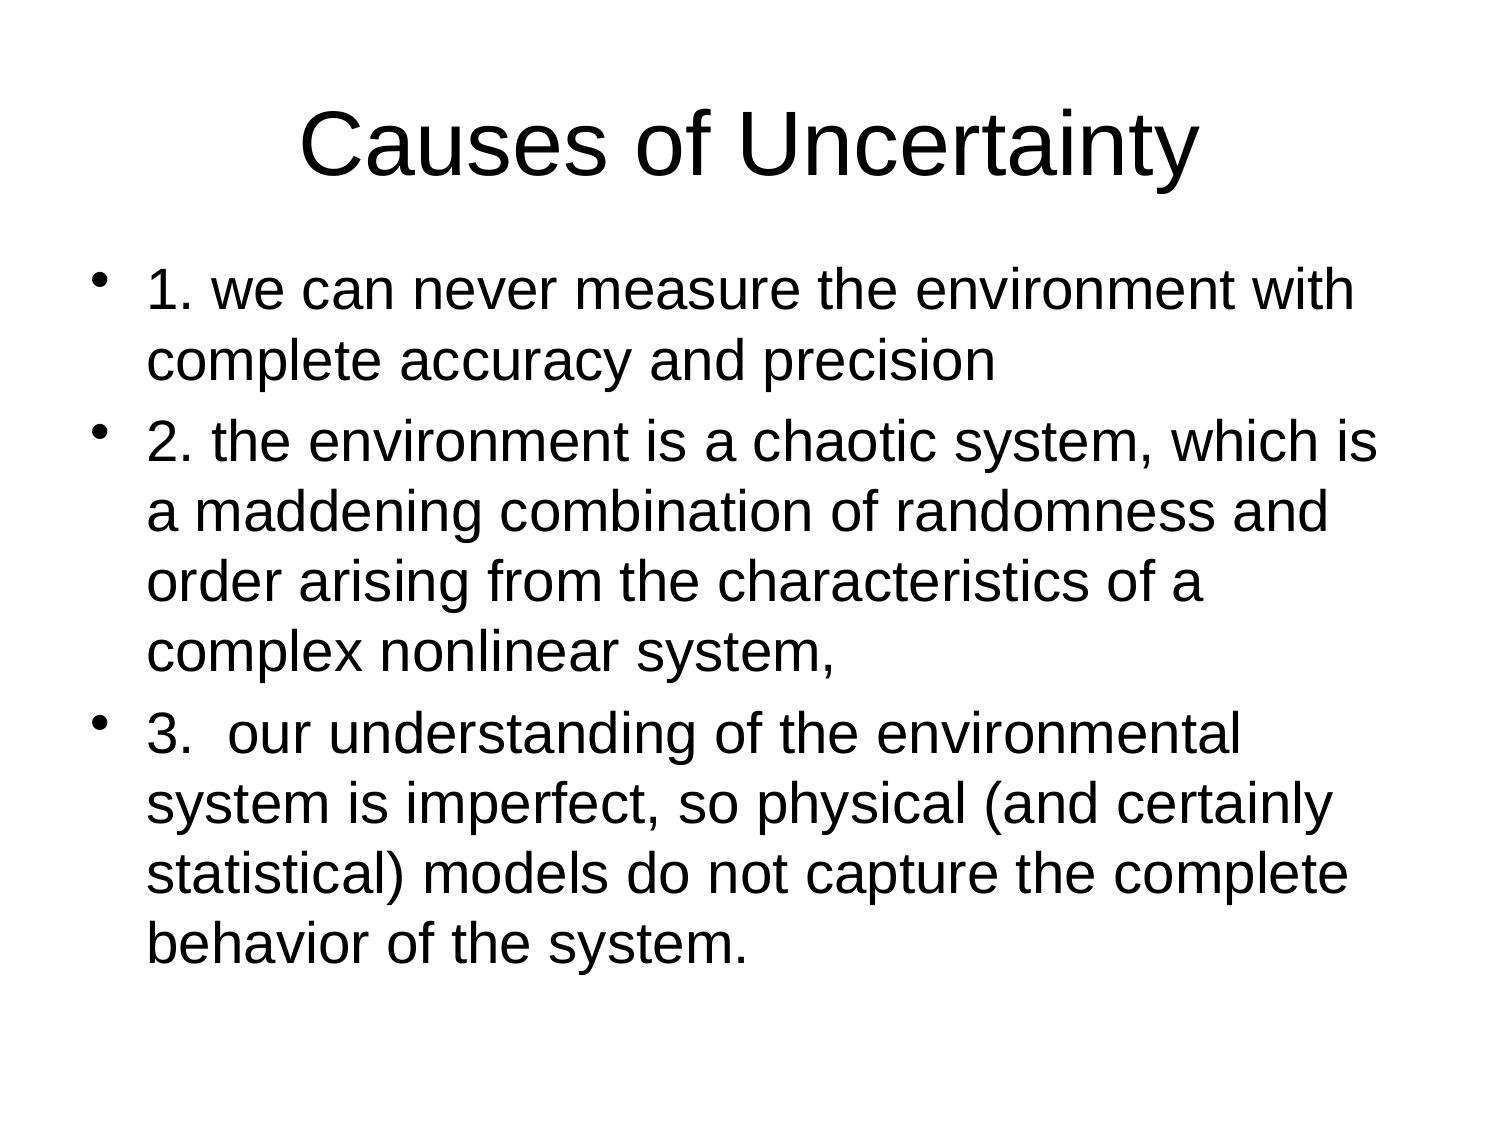

# Causes of Uncertainty

1. we can never measure the environment with complete accuracy and precision
2. the environment is a chaotic system, which is a maddening combination of randomness and order arising from the characteristics of a complex nonlinear system,
3.  our understanding of the environmental system is imperfect, so physical (and certainly statistical) models do not capture the complete behavior of the system.